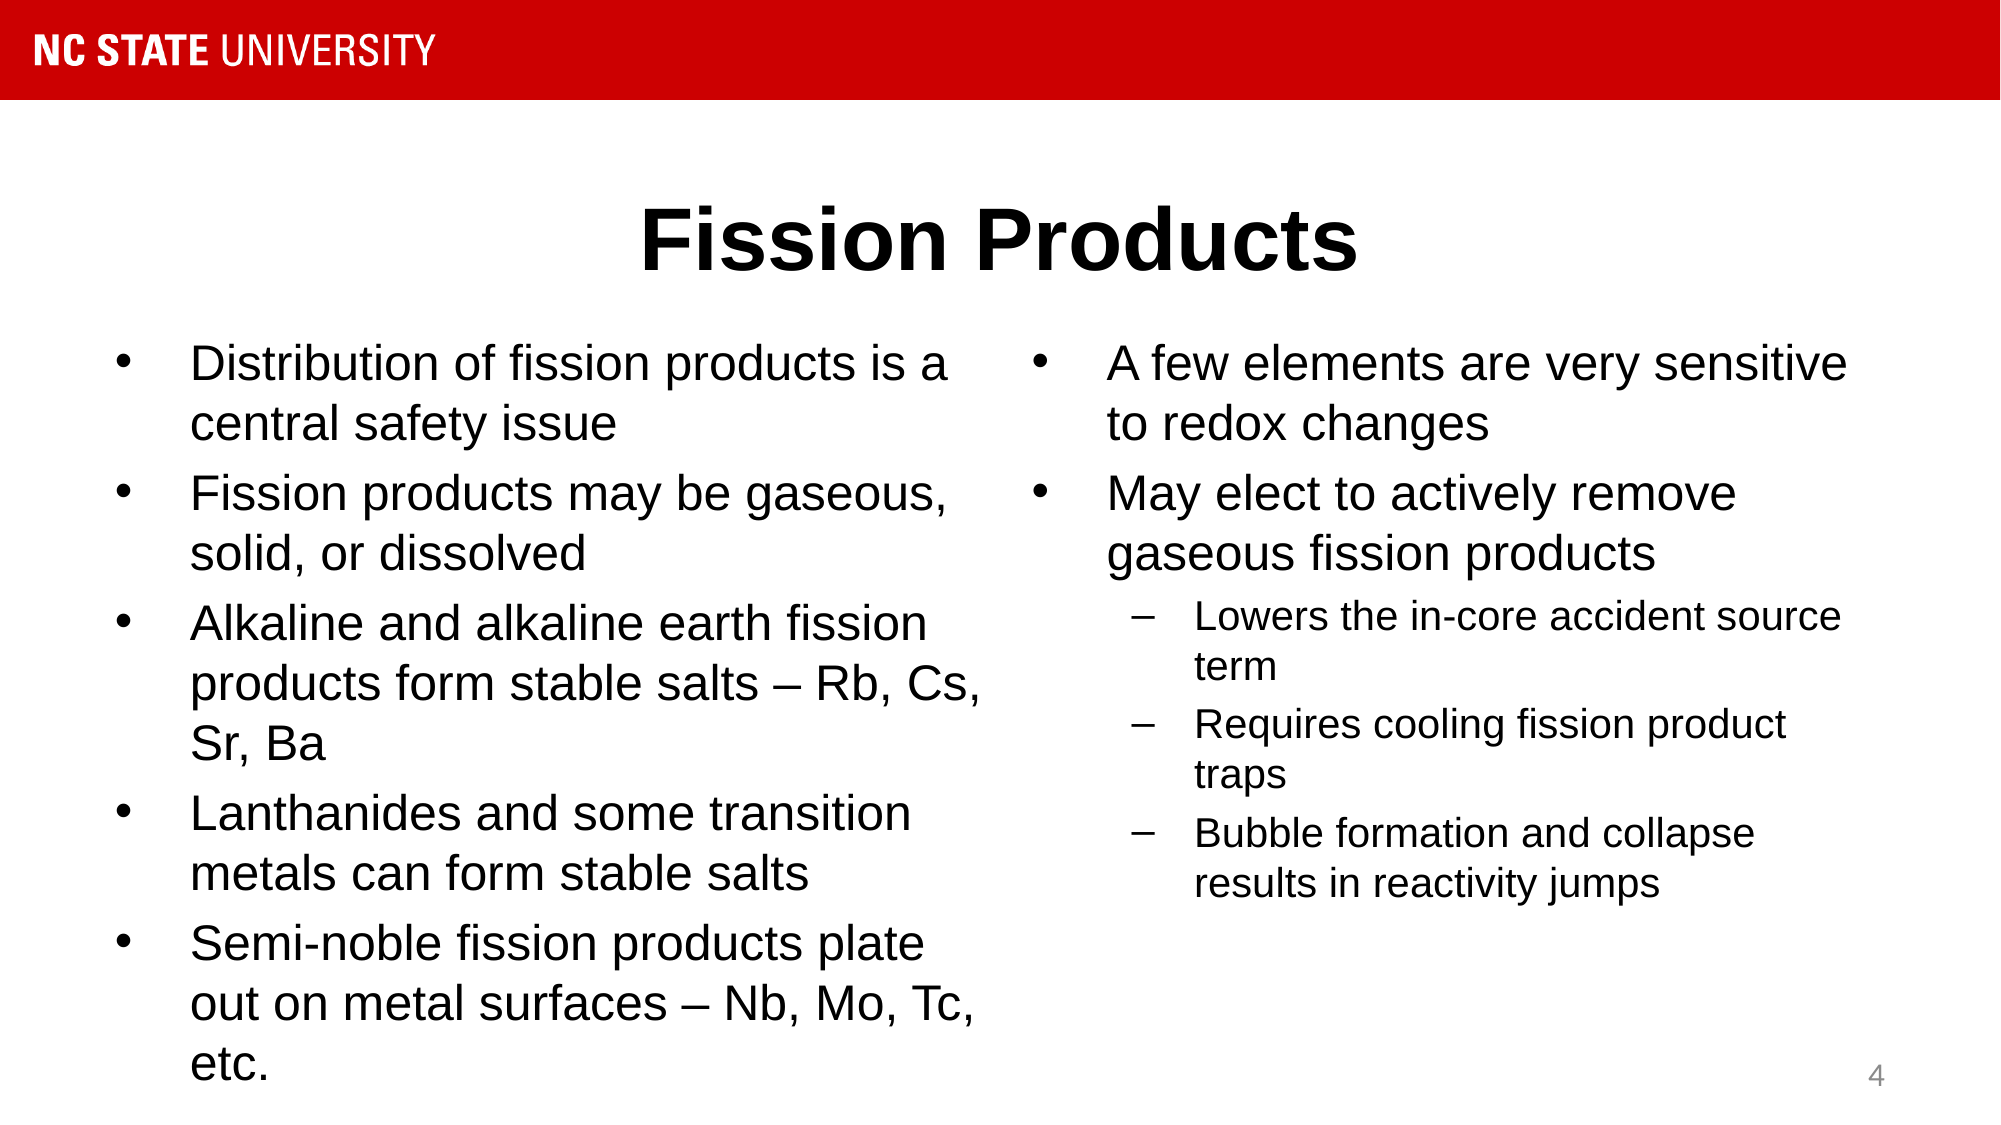

# Fission Products
Distribution of fission products is a central safety issue
Fission products may be gaseous, solid, or dissolved
Alkaline and alkaline earth fission products form stable salts – Rb, Cs, Sr, Ba
Lanthanides and some transition metals can form stable salts
Semi-noble fission products plate out on metal surfaces – Nb, Mo, Tc, etc.

A few elements are very sensitive to redox changes
May elect to actively remove gaseous fission products
Lowers the in-core accident source term
Requires cooling fission product traps
Bubble formation and collapse results in reactivity jumps

4